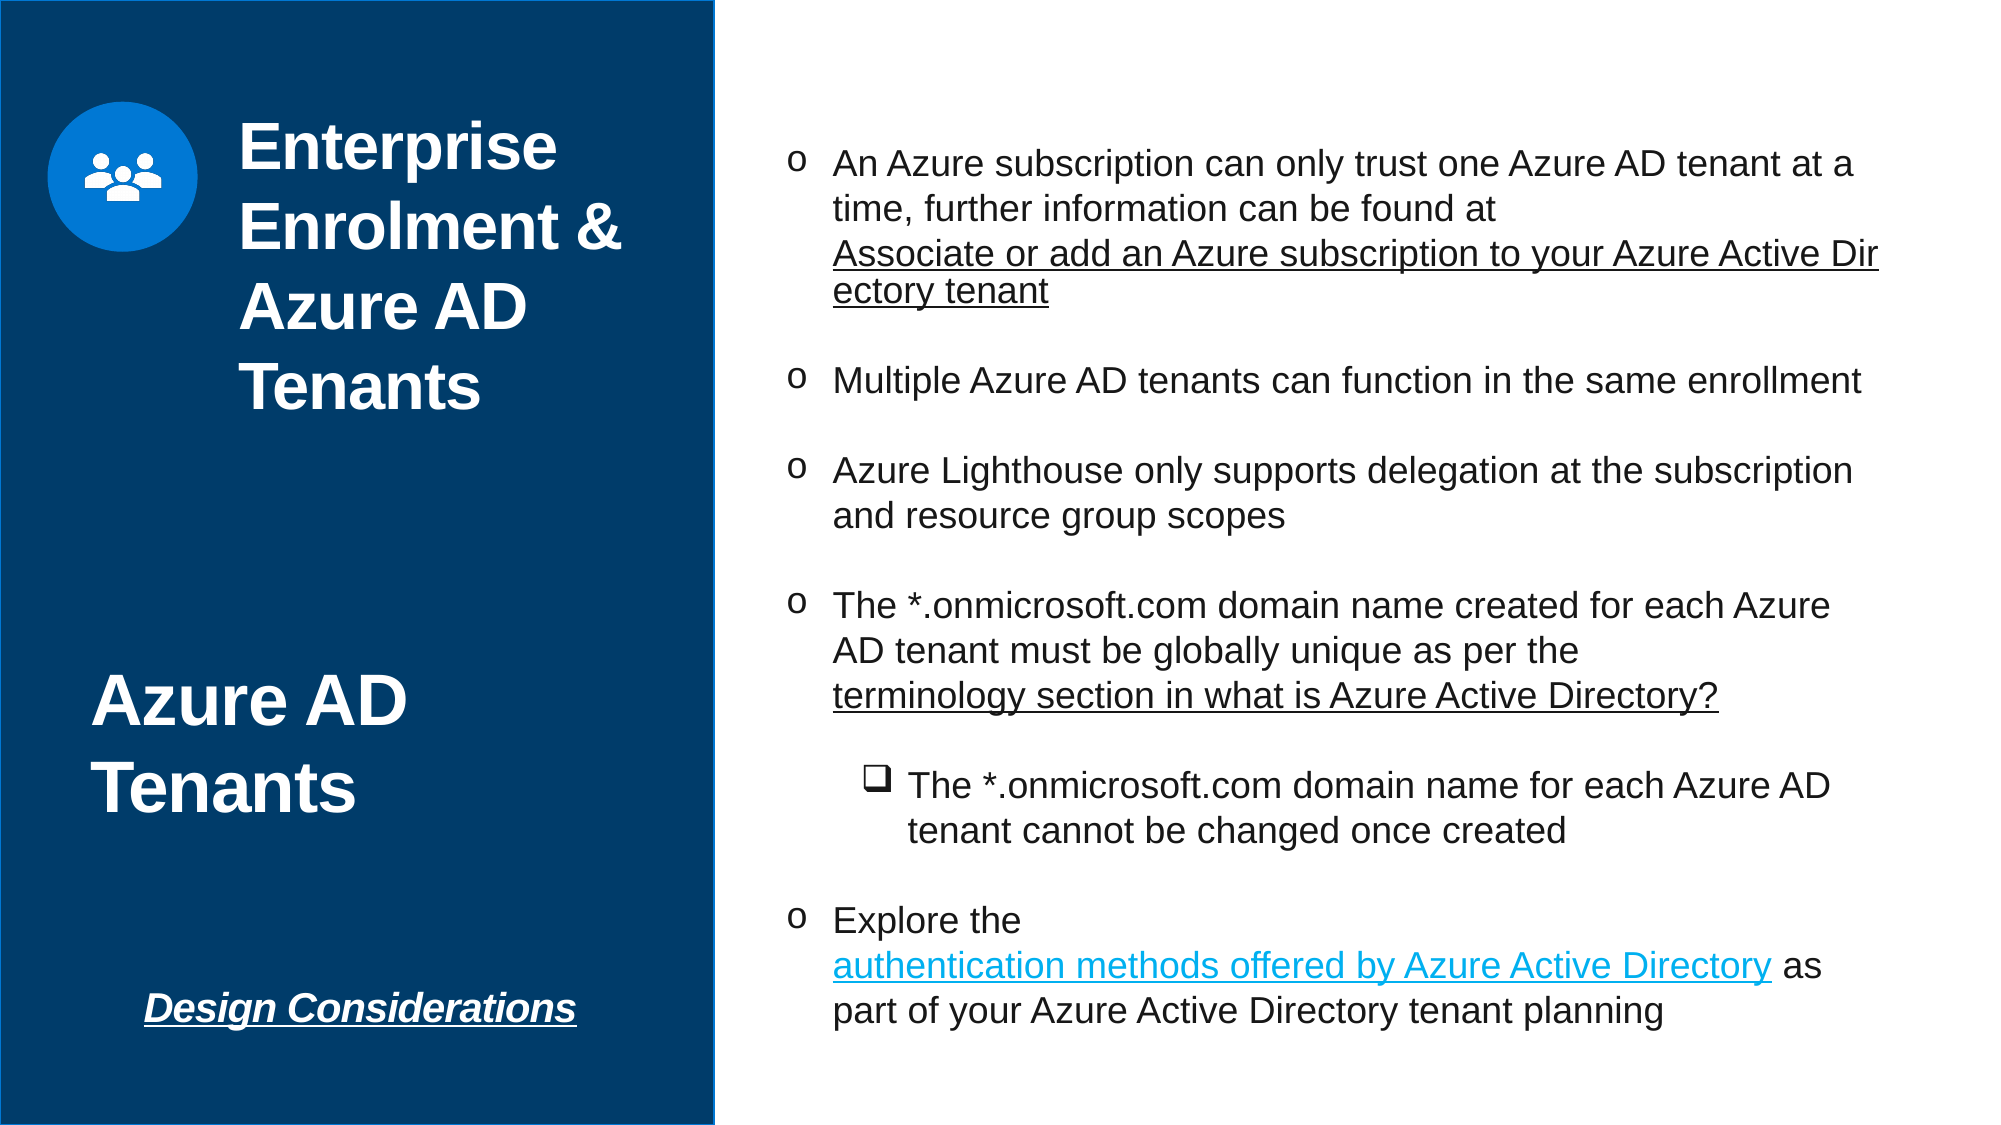

Enterprise Enrolment & Azure AD Tenants
An Azure subscription can only trust one Azure AD tenant at a time, further information can be found at Associate or add an Azure subscription to your Azure Active Directory tenant

Multiple Azure AD tenants can function in the same enrollment

Azure Lighthouse only supports delegation at the subscription and resource group scopes

The *.onmicrosoft.com domain name created for each Azure AD tenant must be globally unique as per the terminology section in what is Azure Active Directory?

The *.onmicrosoft.com domain name for each Azure AD tenant cannot be changed once created

Explore the authentication methods offered by Azure Active Directory as part of your Azure Active Directory tenant planning

Azure AD Tenants

Design Considerations